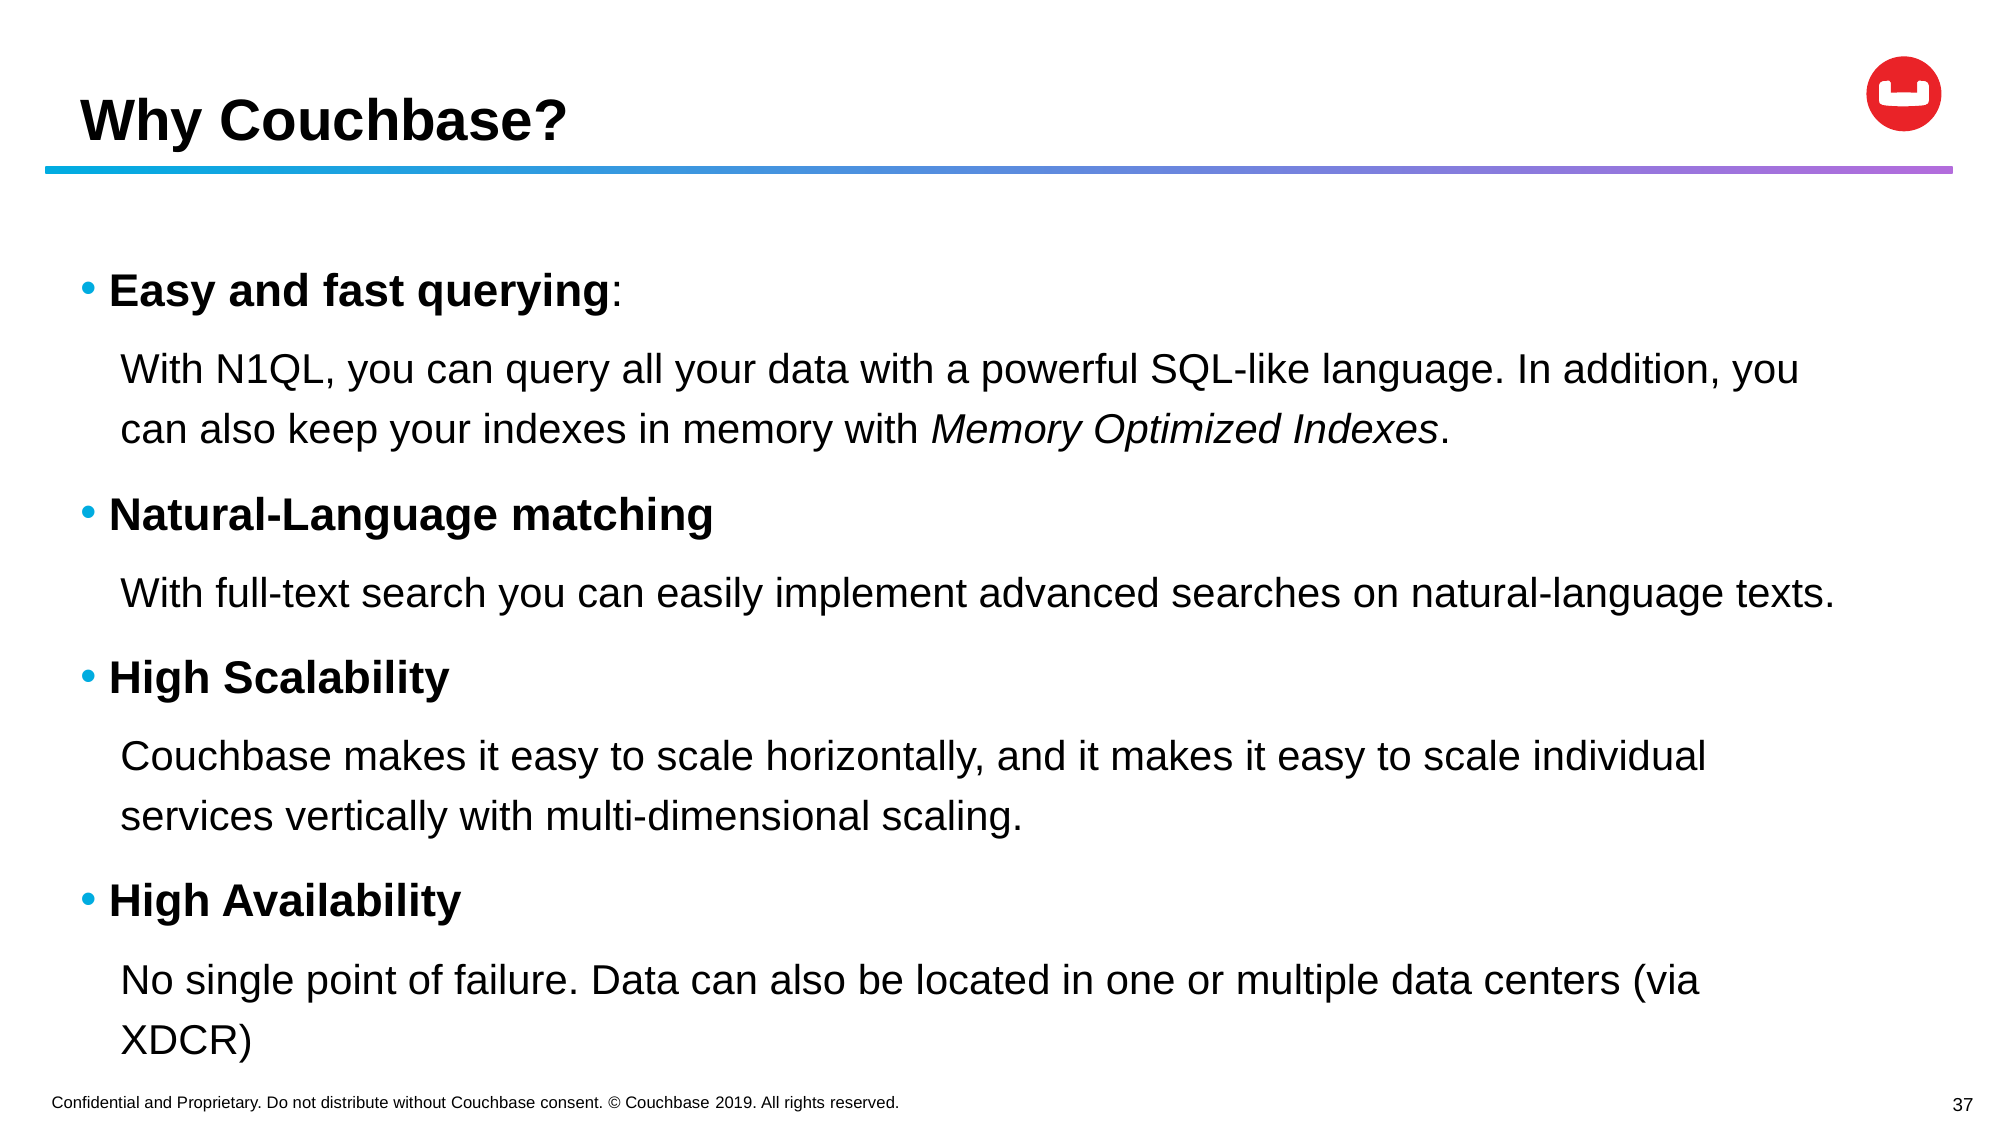

# Why Couchbase?
Easy and fast querying:
With N1QL, you can query all your data with a powerful SQL-like language. In addition, you can also keep your indexes in memory with Memory Optimized Indexes.
Natural-Language matching
With full-text search you can easily implement advanced searches on natural-language texts.
High Scalability
Couchbase makes it easy to scale horizontally, and it makes it easy to scale individual services vertically with multi-dimensional scaling.
High Availability
No single point of failure. Data can also be located in one or multiple data centers (via XDCR)